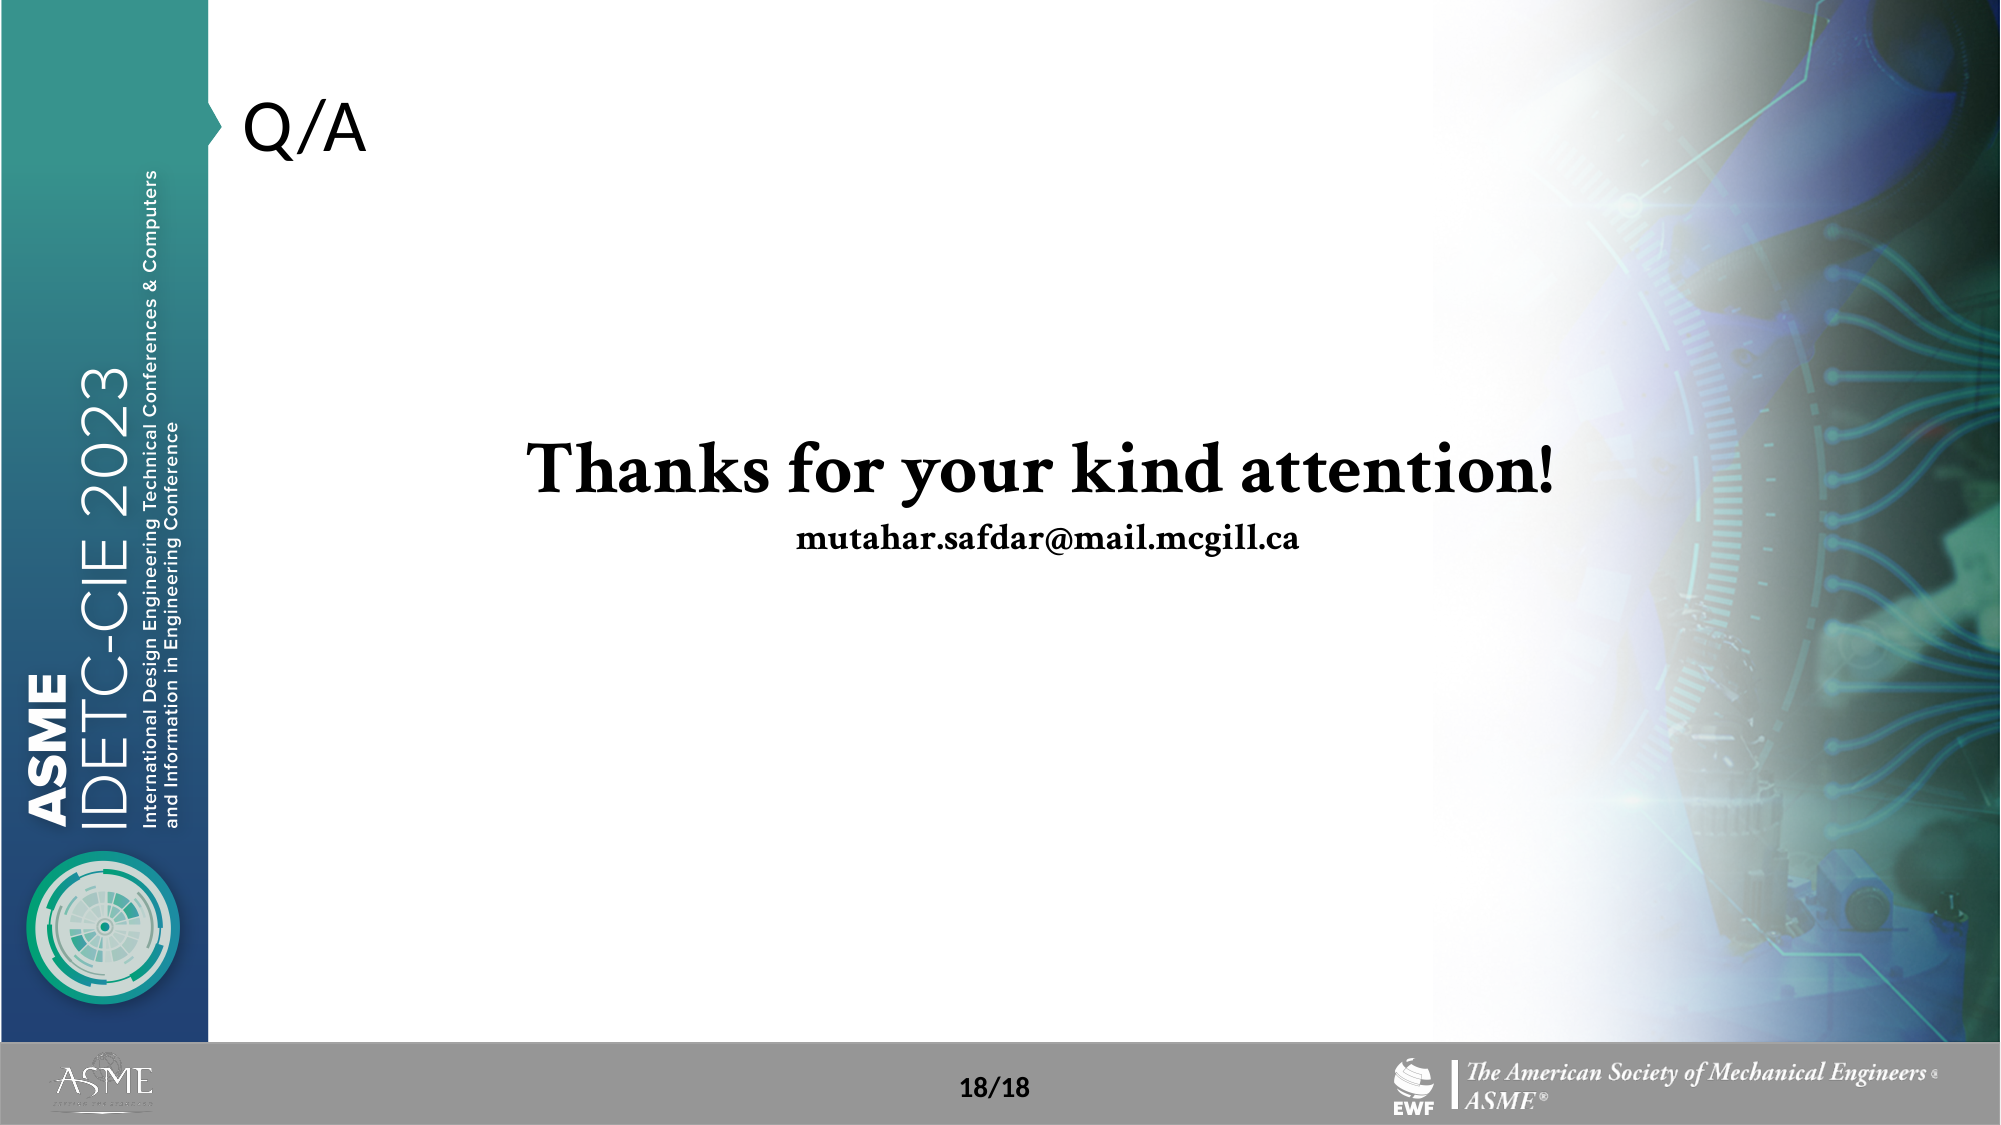

# Q/A
Thanks for your kind attention!

mutahar.safdar@mail.mcgill.ca
18/18